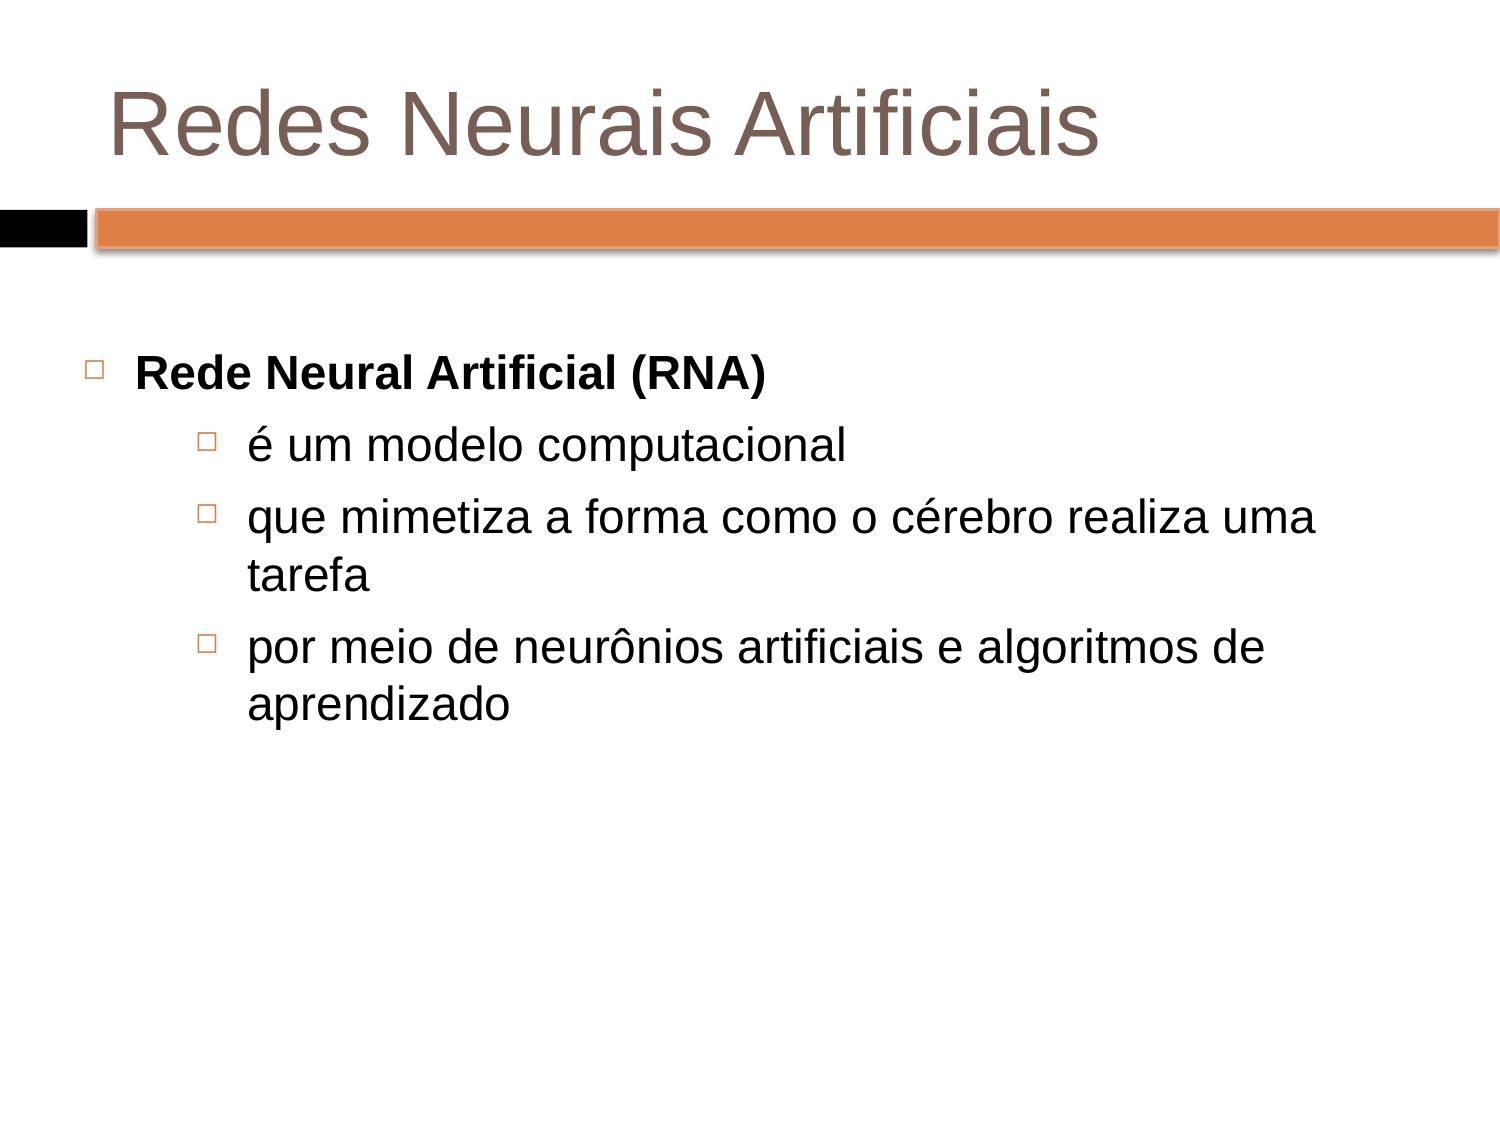

# Redes Neurais Artificiais

Rede Neural Artificial (RNA)
é um modelo computacional
que mimetiza a forma como o cérebro realiza uma tarefa
por meio de neurônios artificiais e algoritmos de aprendizado
25